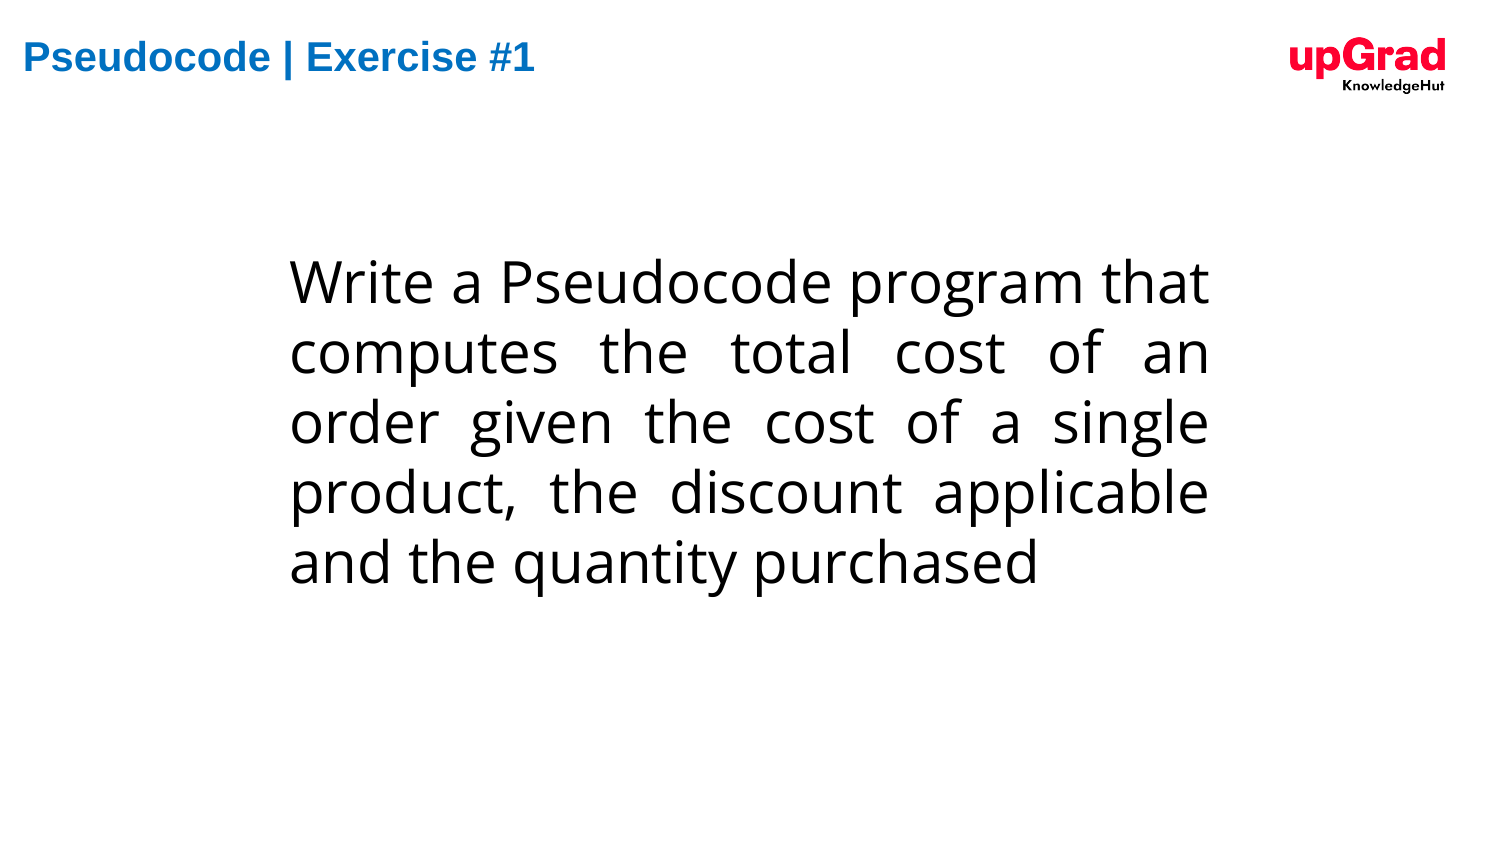

# Pseudocode | Exercise #1
Write a Pseudocode program that computes the total cost of an order given the cost of a single product, the discount applicable and the quantity purchased